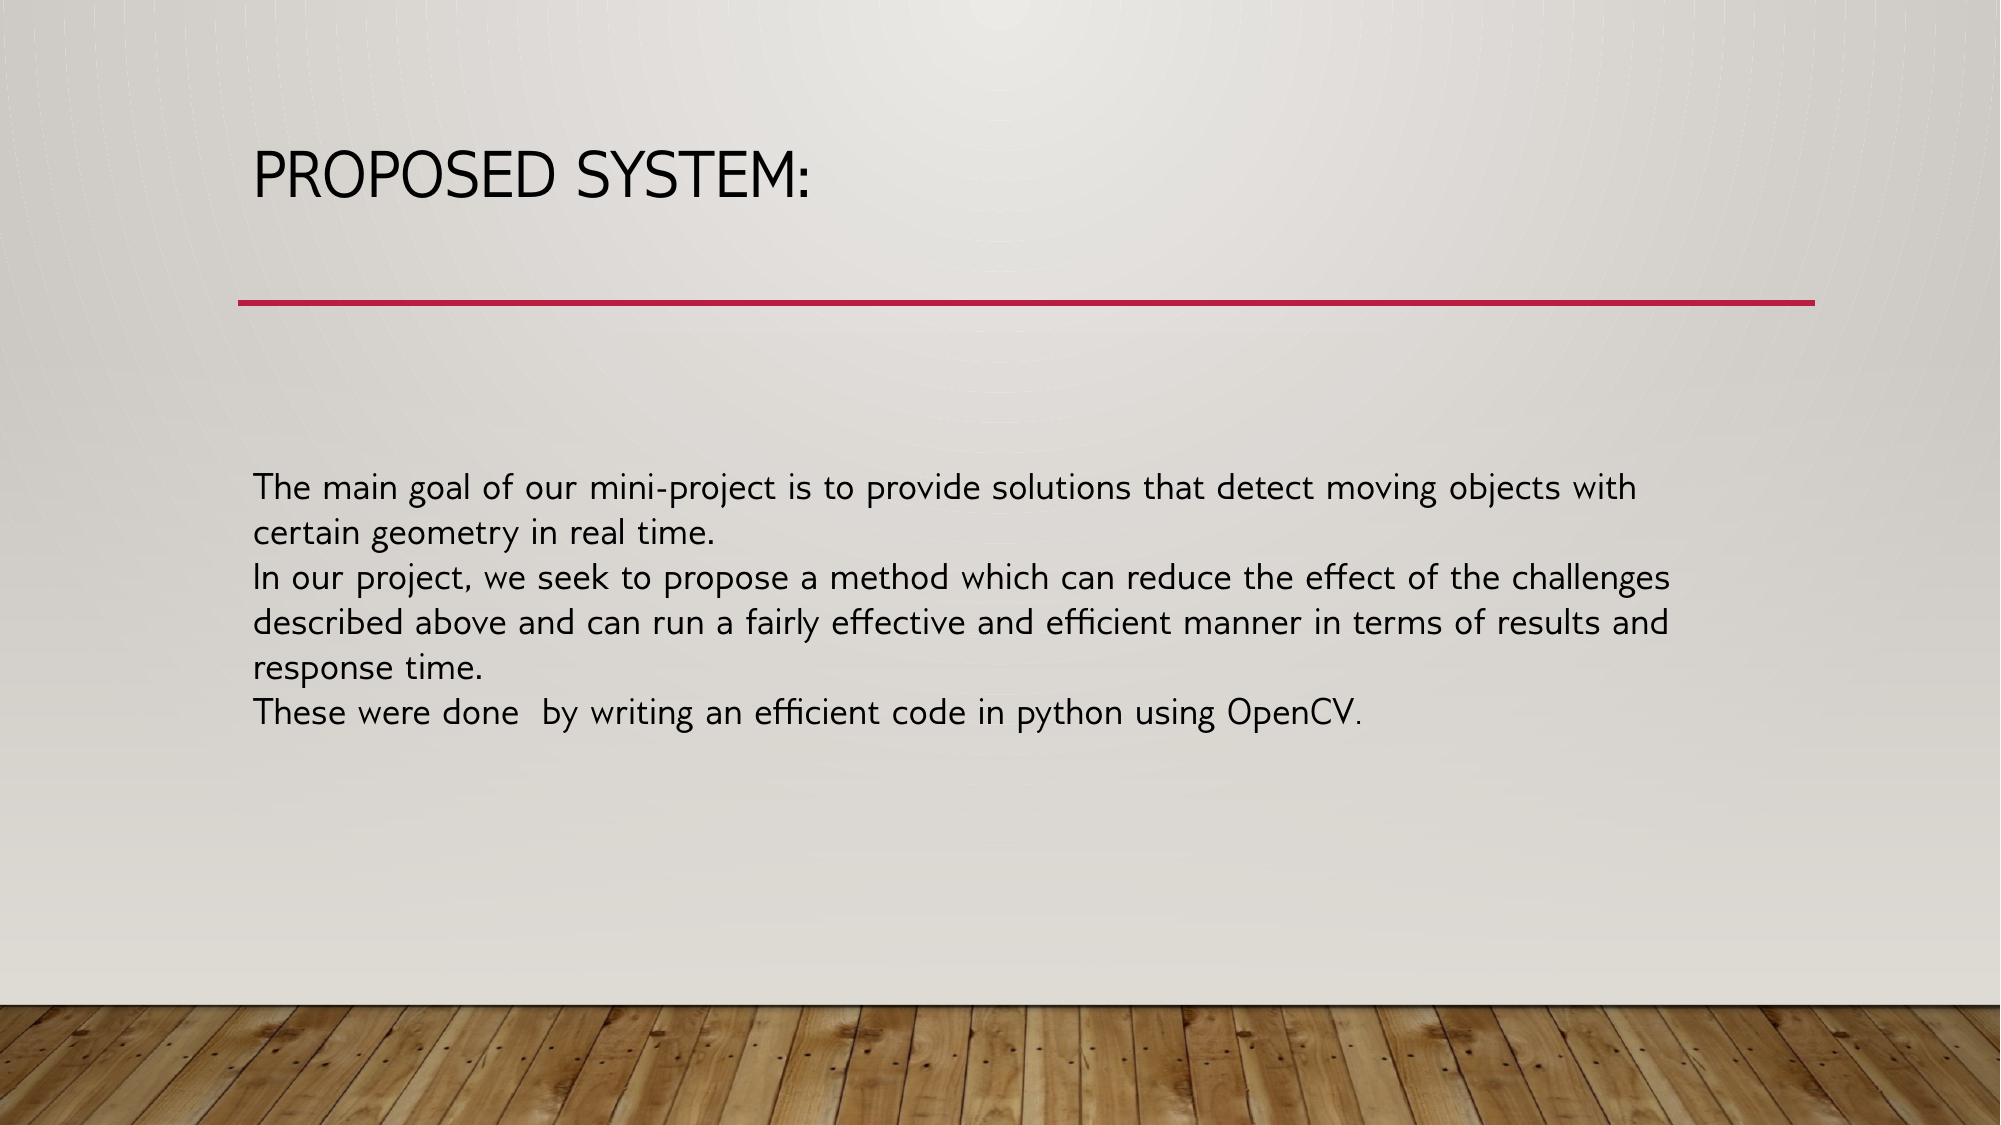

# Proposed system:
The main goal of our mini-project is to provide solutions that detect moving objects with certain geometry in real time.
In our project, we seek to propose a method which can reduce the effect of the challenges described above and can run a fairly effective and efficient manner in terms of results and response time.
These were done  by writing an efficient code in python using OpenCV.